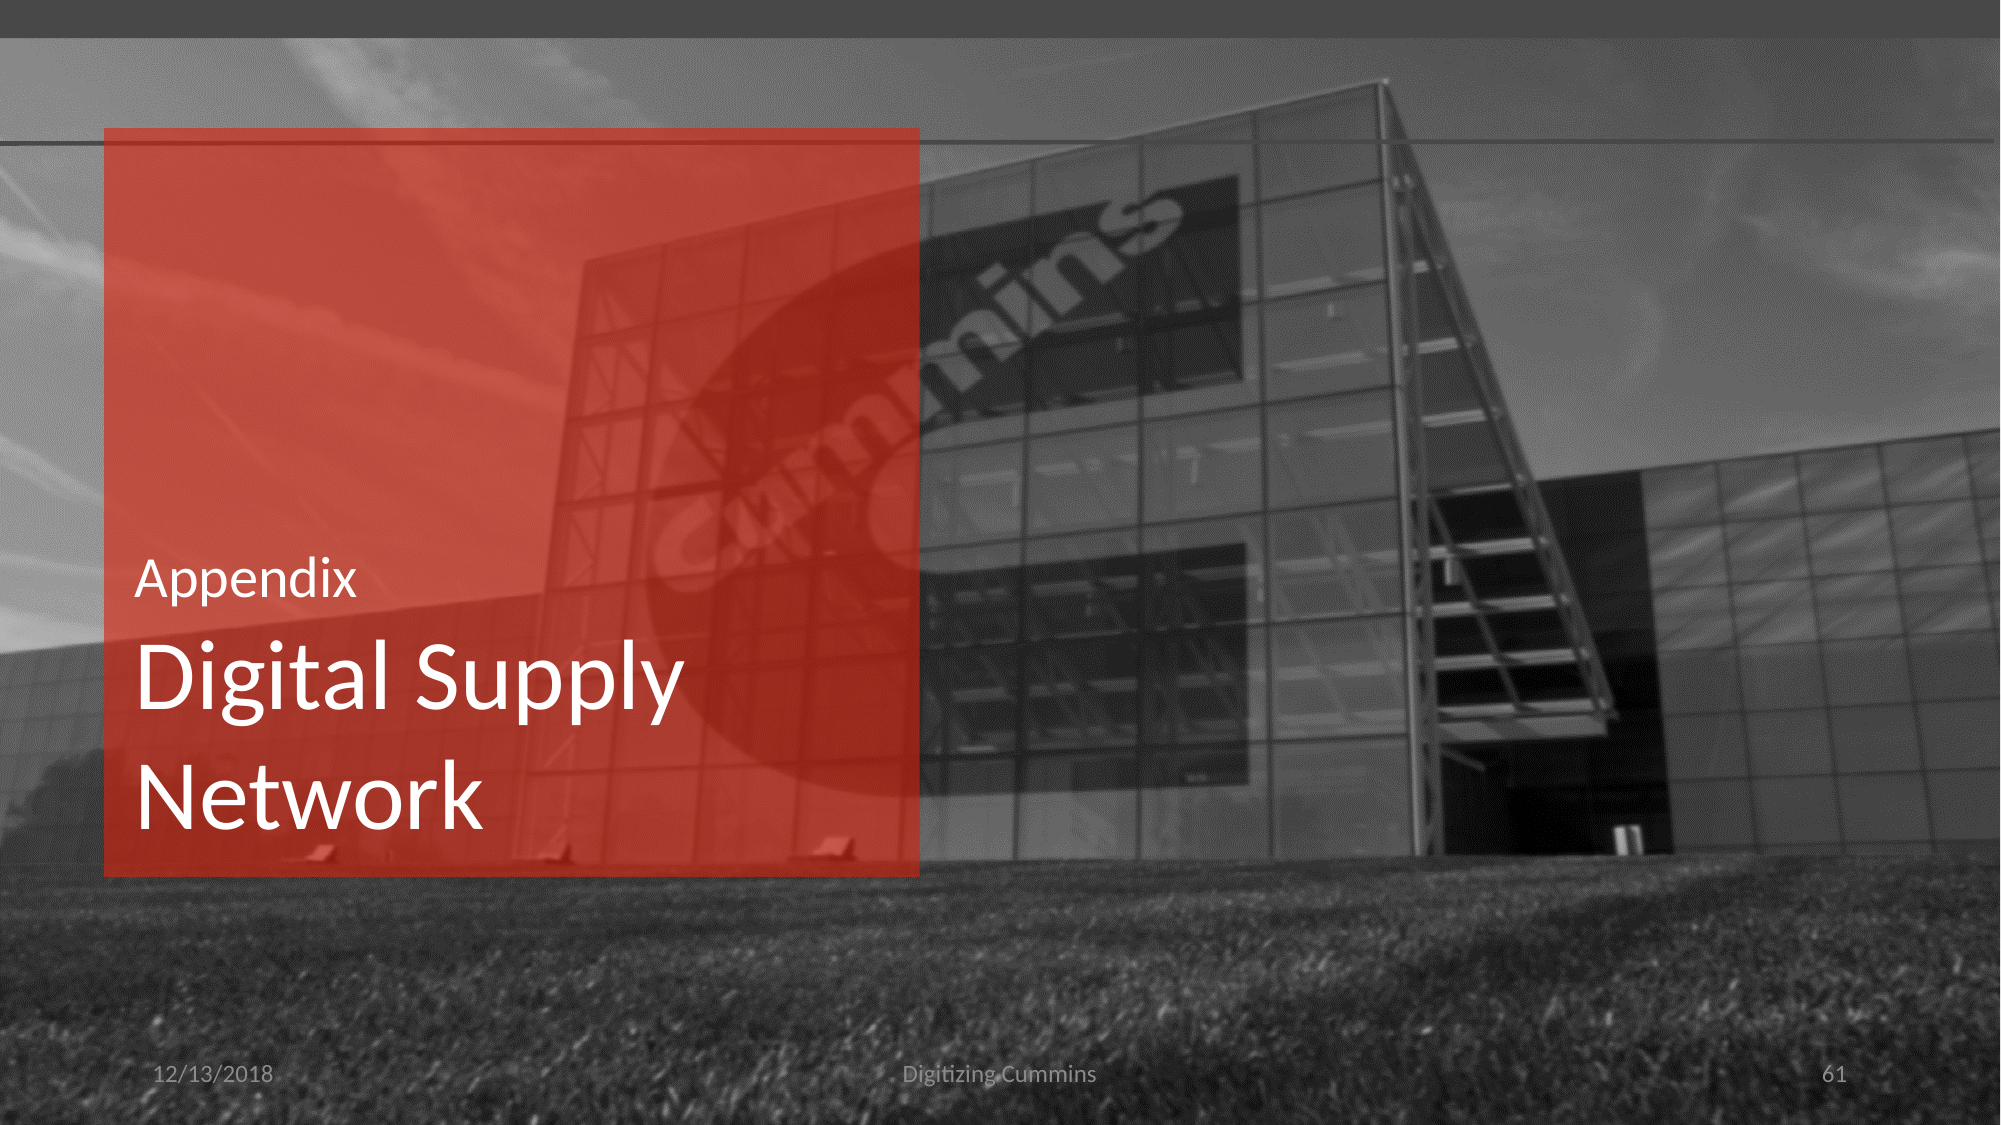

Appendix
Digital Supply Network
12/13/2018
Digitizing Cummins
61